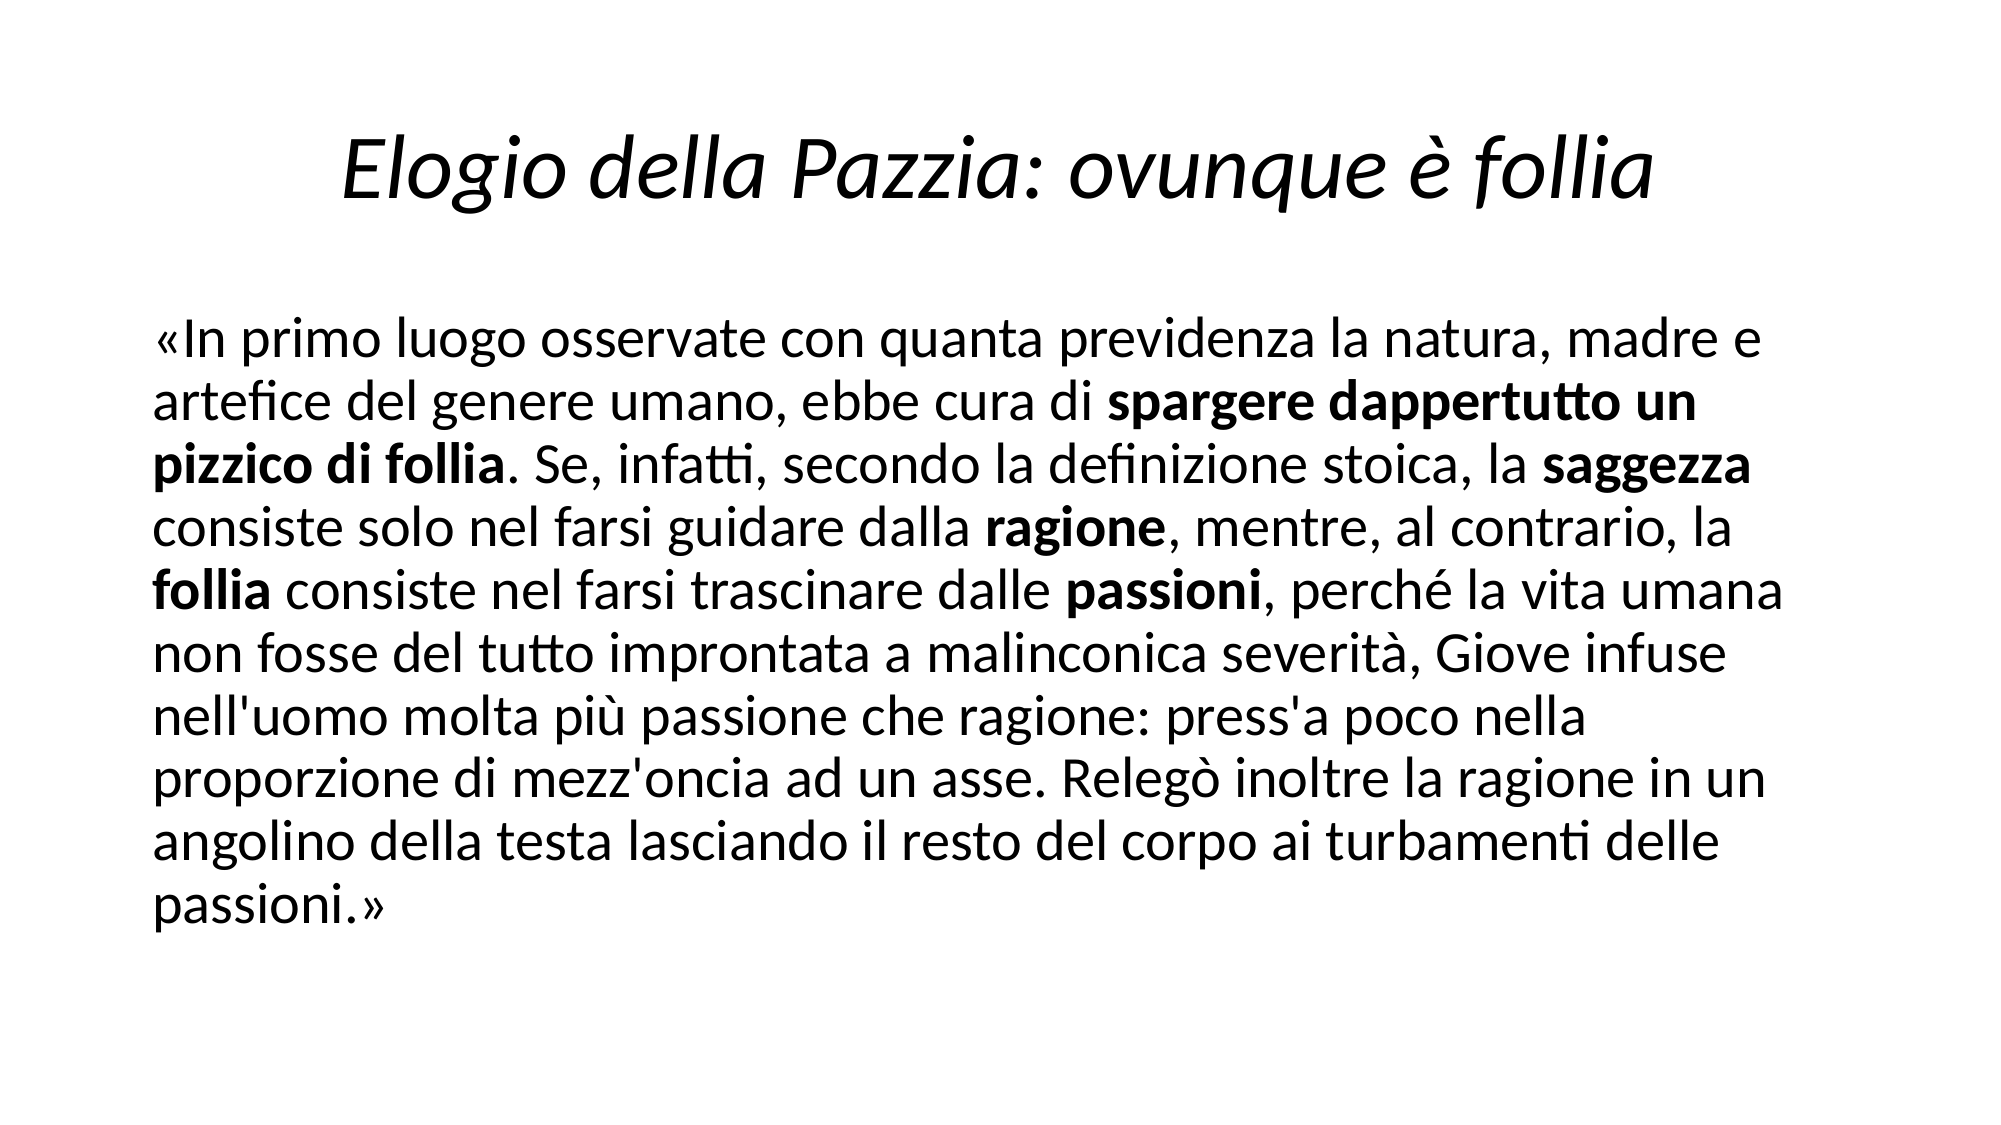

# Elogio della Pazzia: ovunque è follia
«In primo luogo osservate con quanta previdenza la natura, madre e artefice del genere umano, ebbe cura di spargere dappertutto un pizzico di follia. Se, infatti, secondo la definizione stoica, la saggezza consiste solo nel farsi guidare dalla ragione, mentre, al contrario, la follia consiste nel farsi trascinare dalle passioni, perché la vita umana non fosse del tutto improntata a malinconica severità, Giove infuse nell'uomo molta più passione che ragione: press'a poco nella proporzione di mezz'oncia ad un asse. Relegò inoltre la ragione in un angolino della testa lasciando il resto del corpo ai turbamenti delle passioni.»